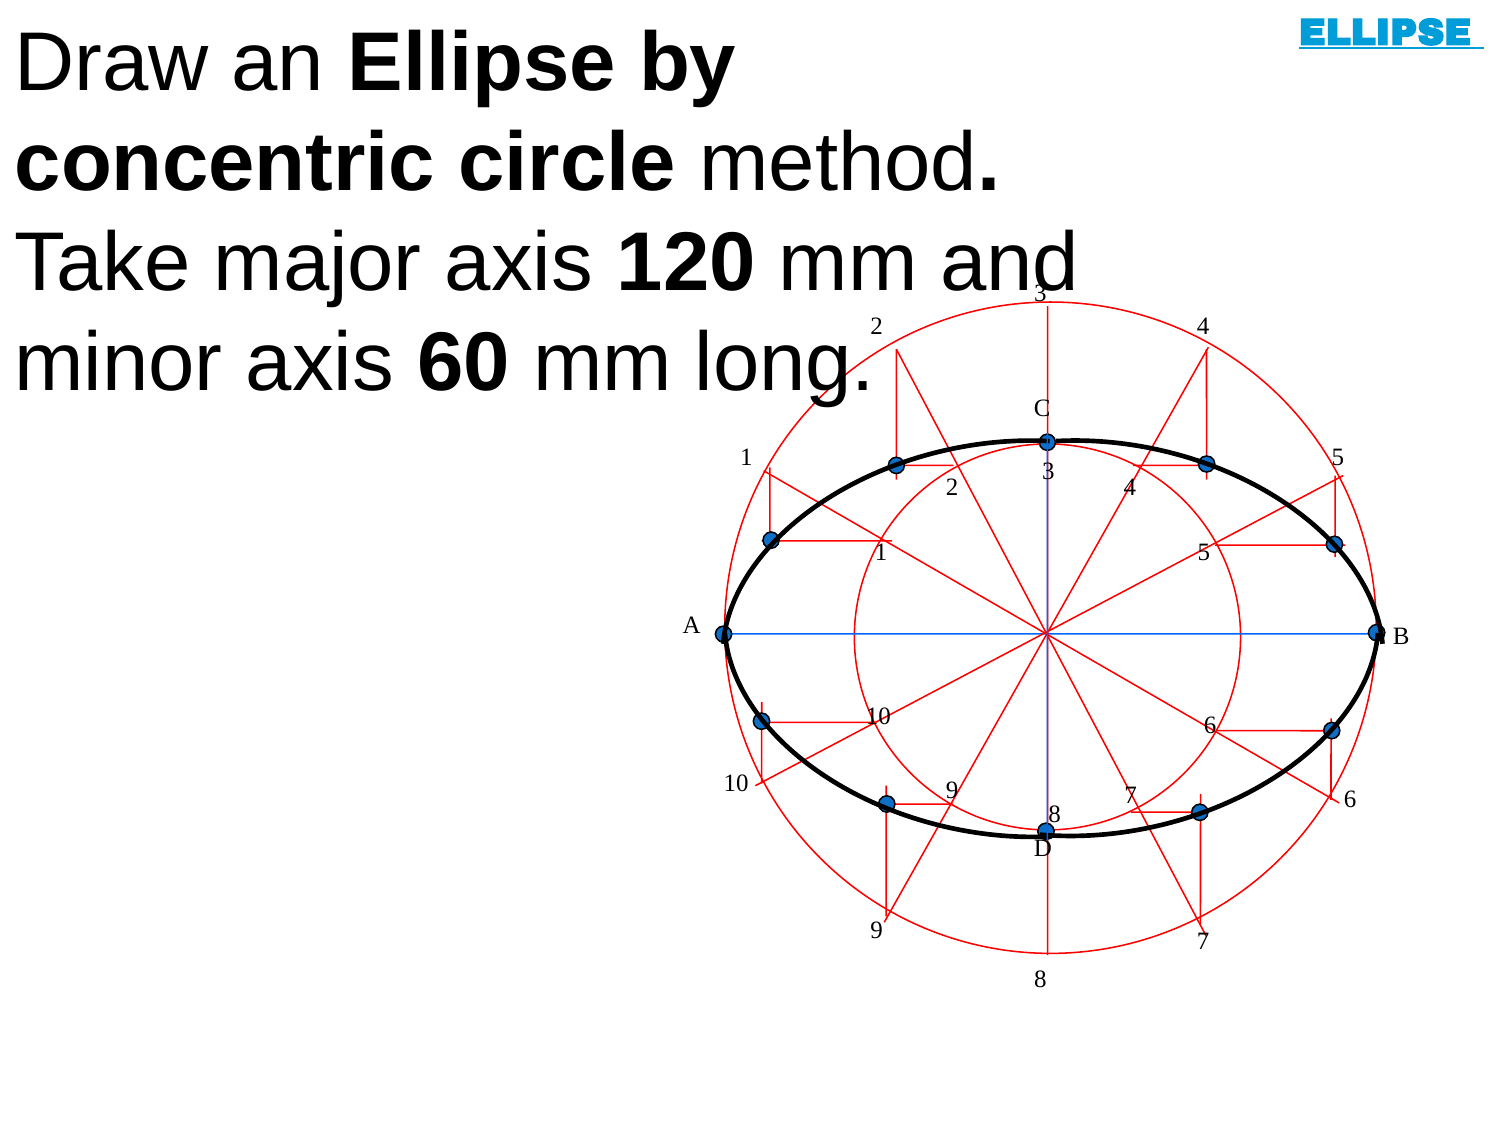

Draw an Ellipse by concentric circle method. Take major axis 120 mm and minor axis 60 mm long.
ELLIPSE
3
2
4
1
5
10
6
9
7
8

C
A
B
D

 3
2
4
1
5
10
6
9
7
  8